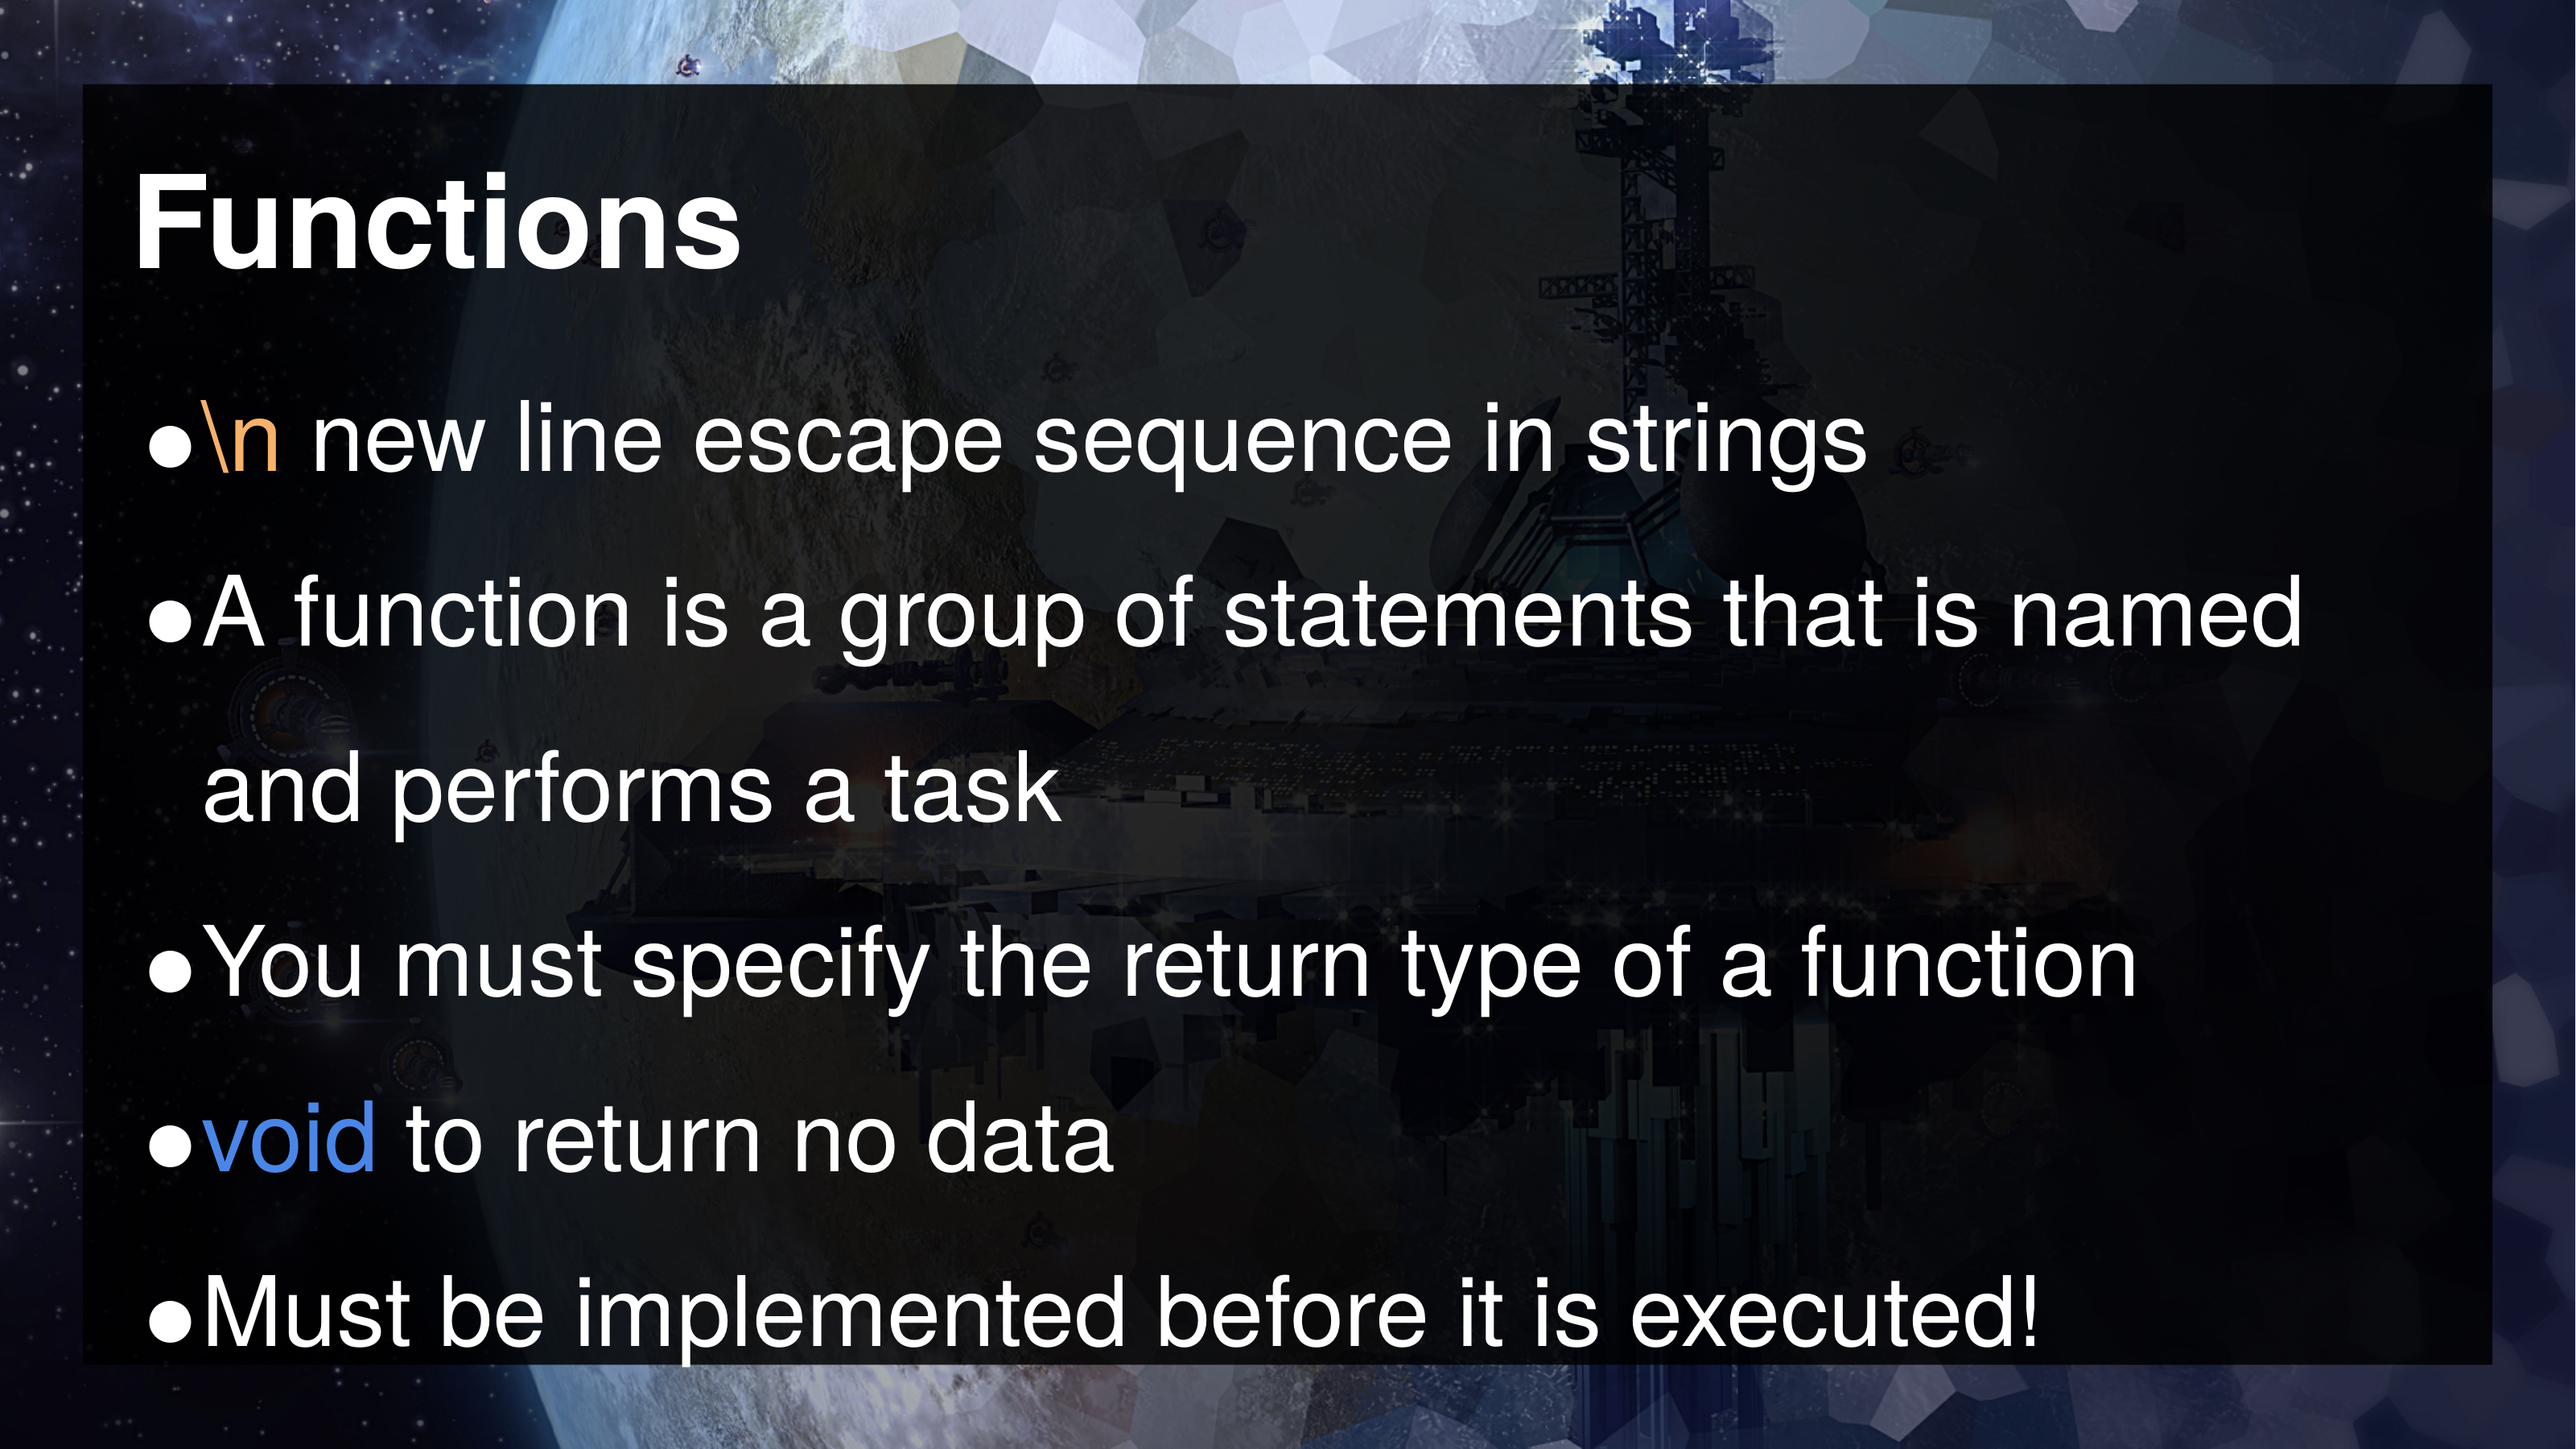

# Functions
\n new line escape sequence in strings
A function is a group of statements that is named and performs a task
You must specify the return type of a function
void to return no data
Must be implemented before it is executed!